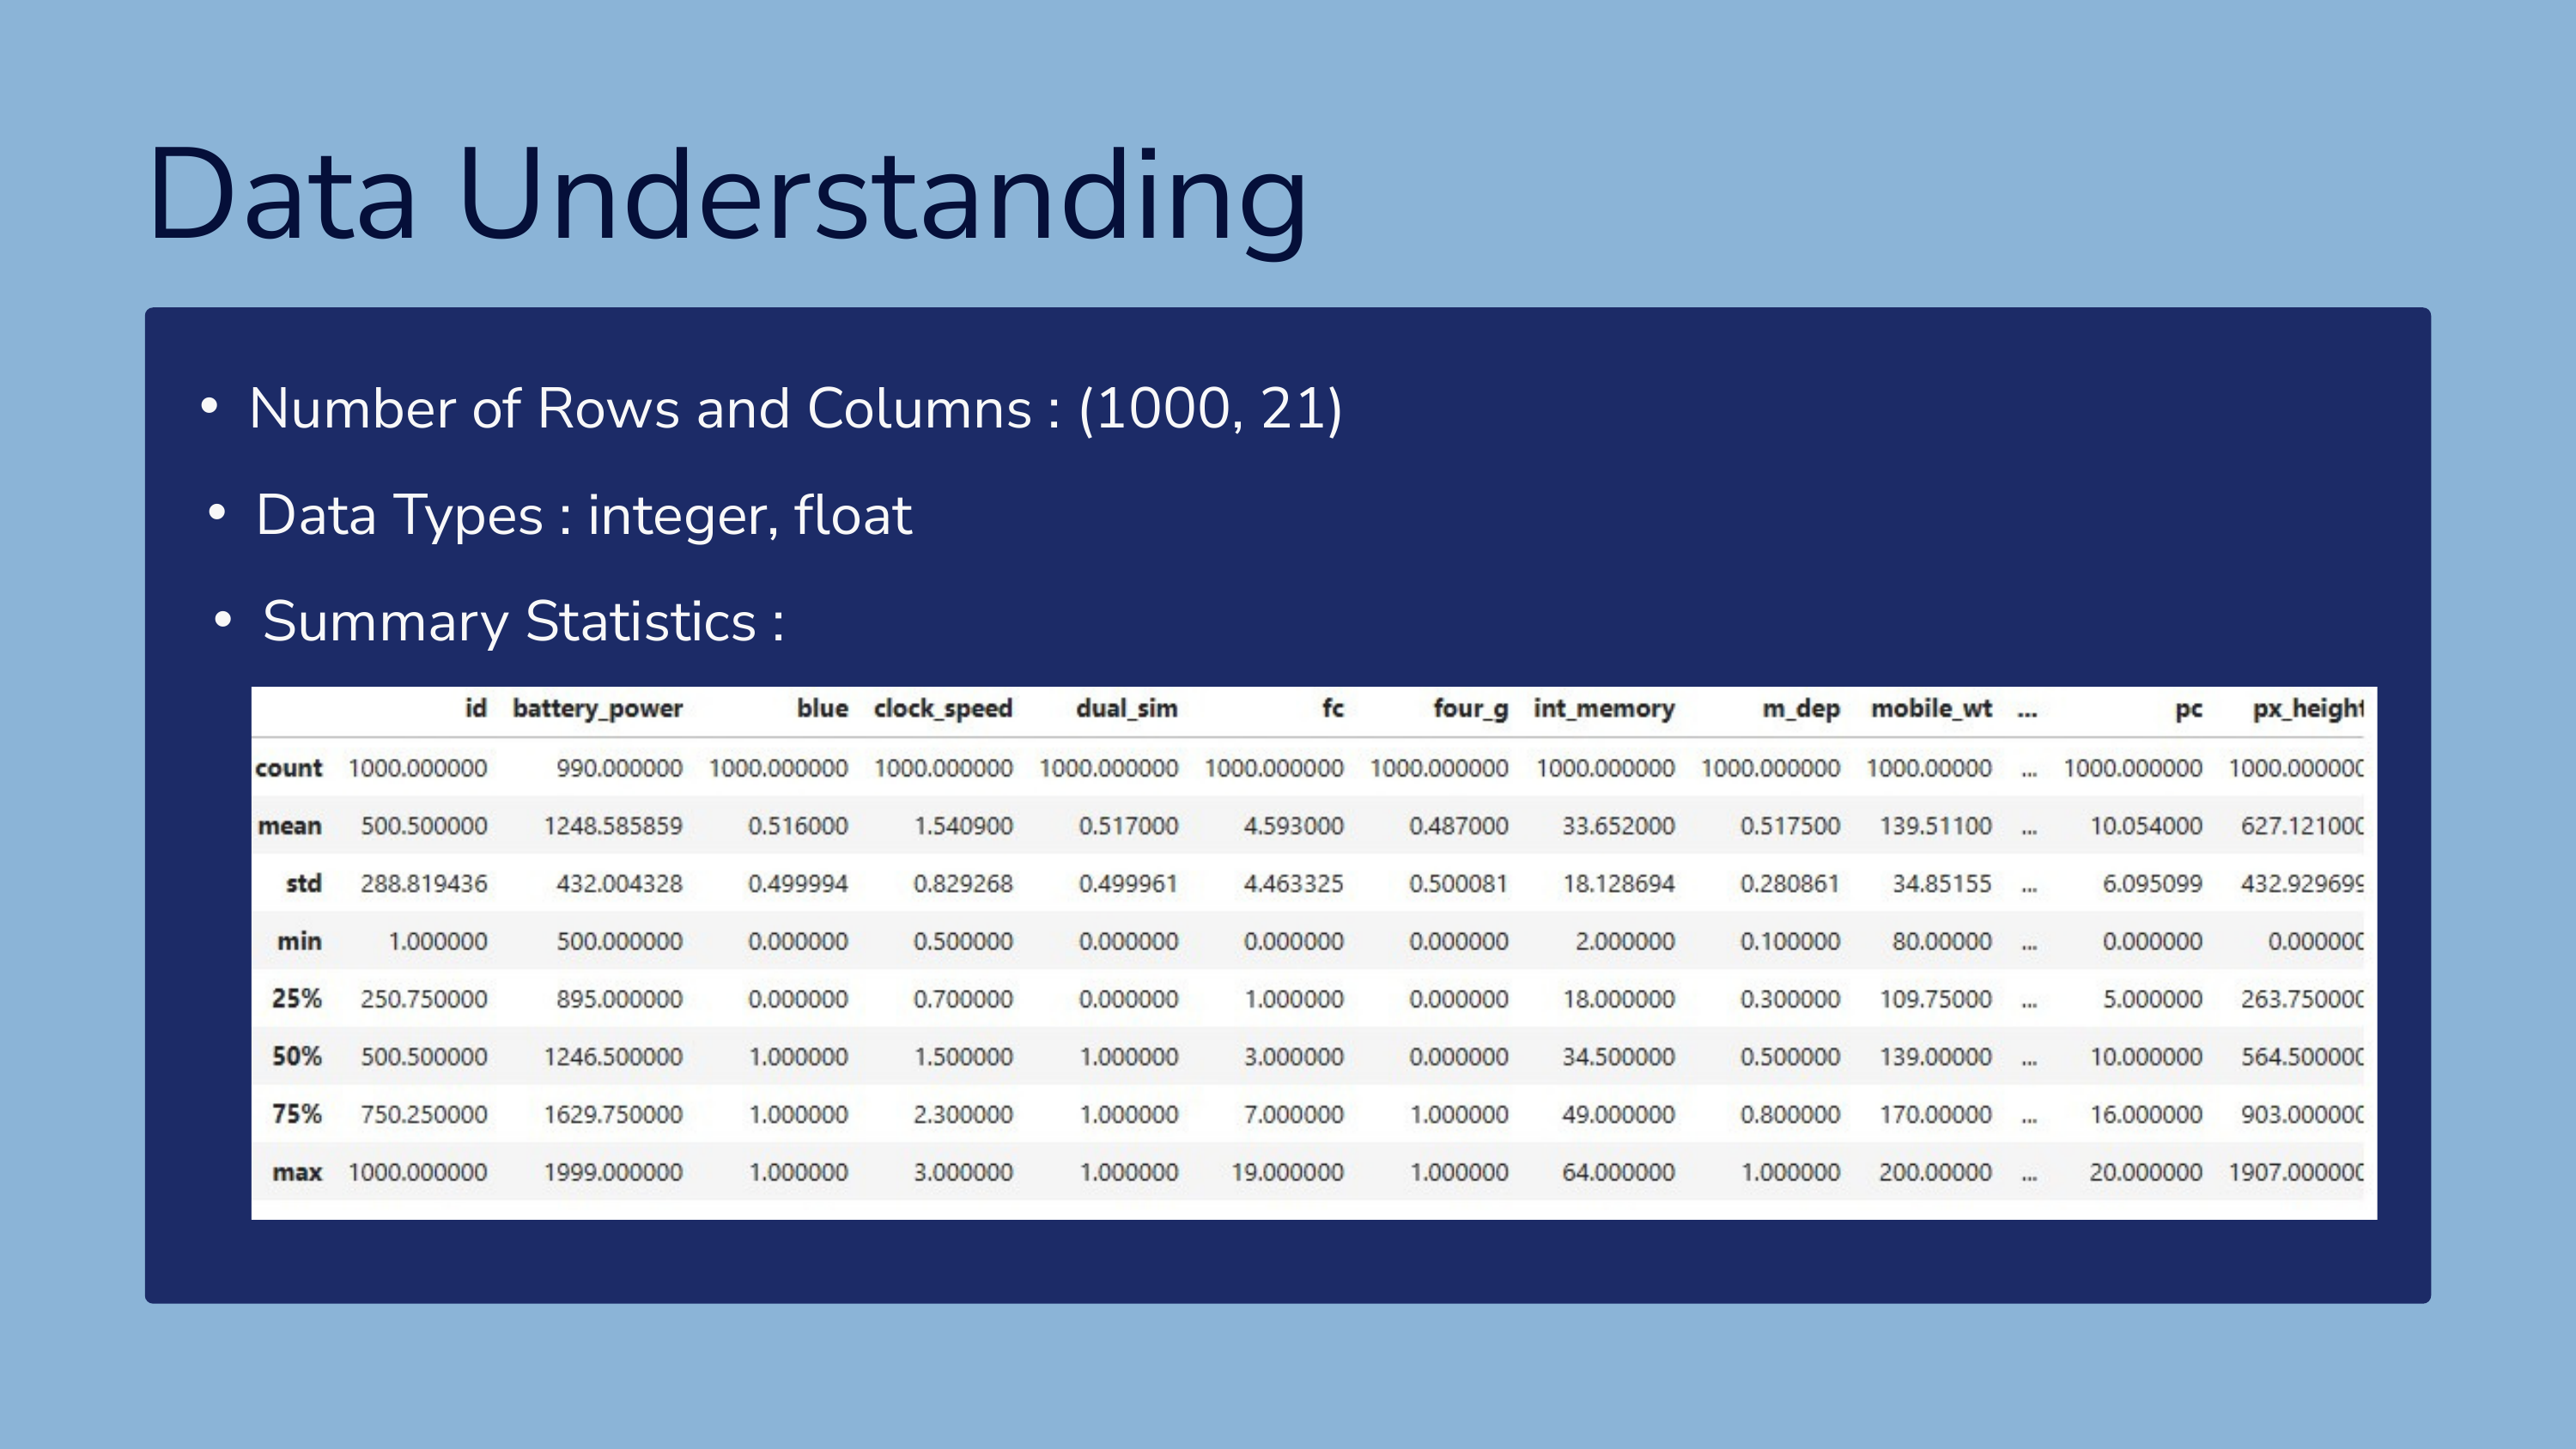

Data Understanding

Number of Rows and Columns : (1000, 21)
Data Types : integer, float
Summary Statistics :